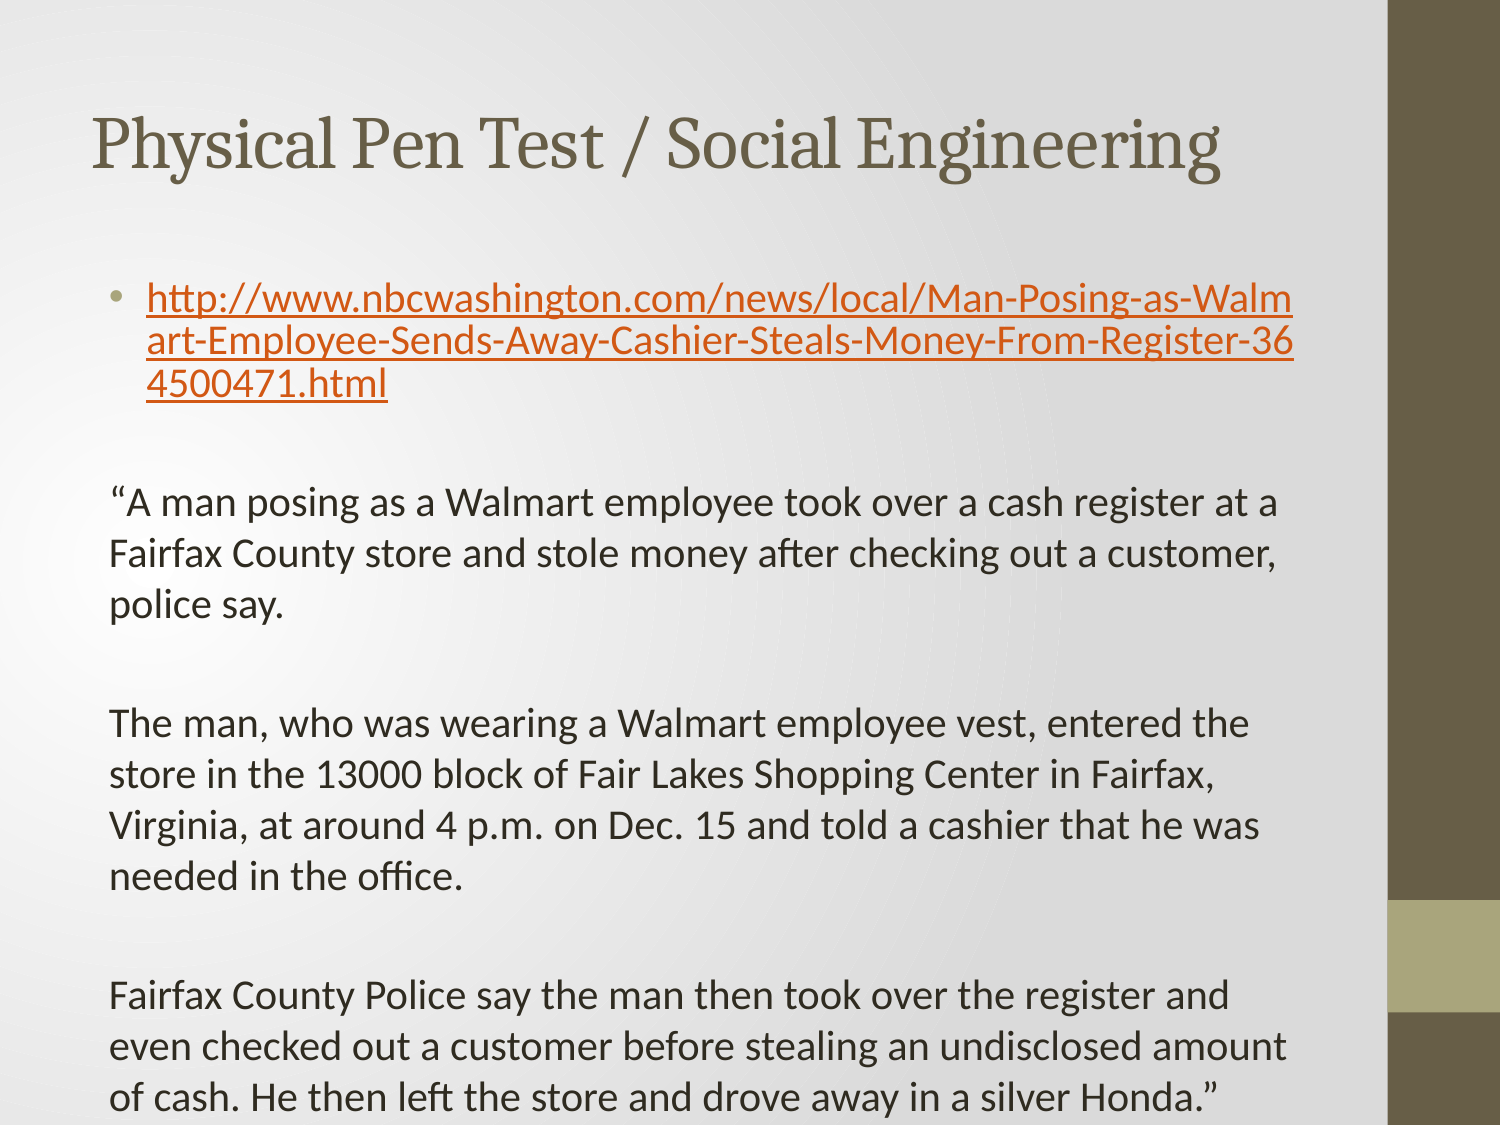

# Physical Pen Test / Social Engineering
http://www.nbcwashington.com/news/local/Man-Posing-as-Walmart-Employee-Sends-Away-Cashier-Steals-Money-From-Register-364500471.html

“A man posing as a Walmart employee took over a cash register at a Fairfax County store and stole money after checking out a customer, police say.

The man, who was wearing a Walmart employee vest, entered the store in the 13000 block of Fair Lakes Shopping Center in Fairfax, Virginia, at around 4 p.m. on Dec. 15 and told a cashier that he was needed in the office.

Fairfax County Police say the man then took over the register and even checked out a customer before stealing an undisclosed amount of cash. He then left the store and drove away in a silver Honda.”